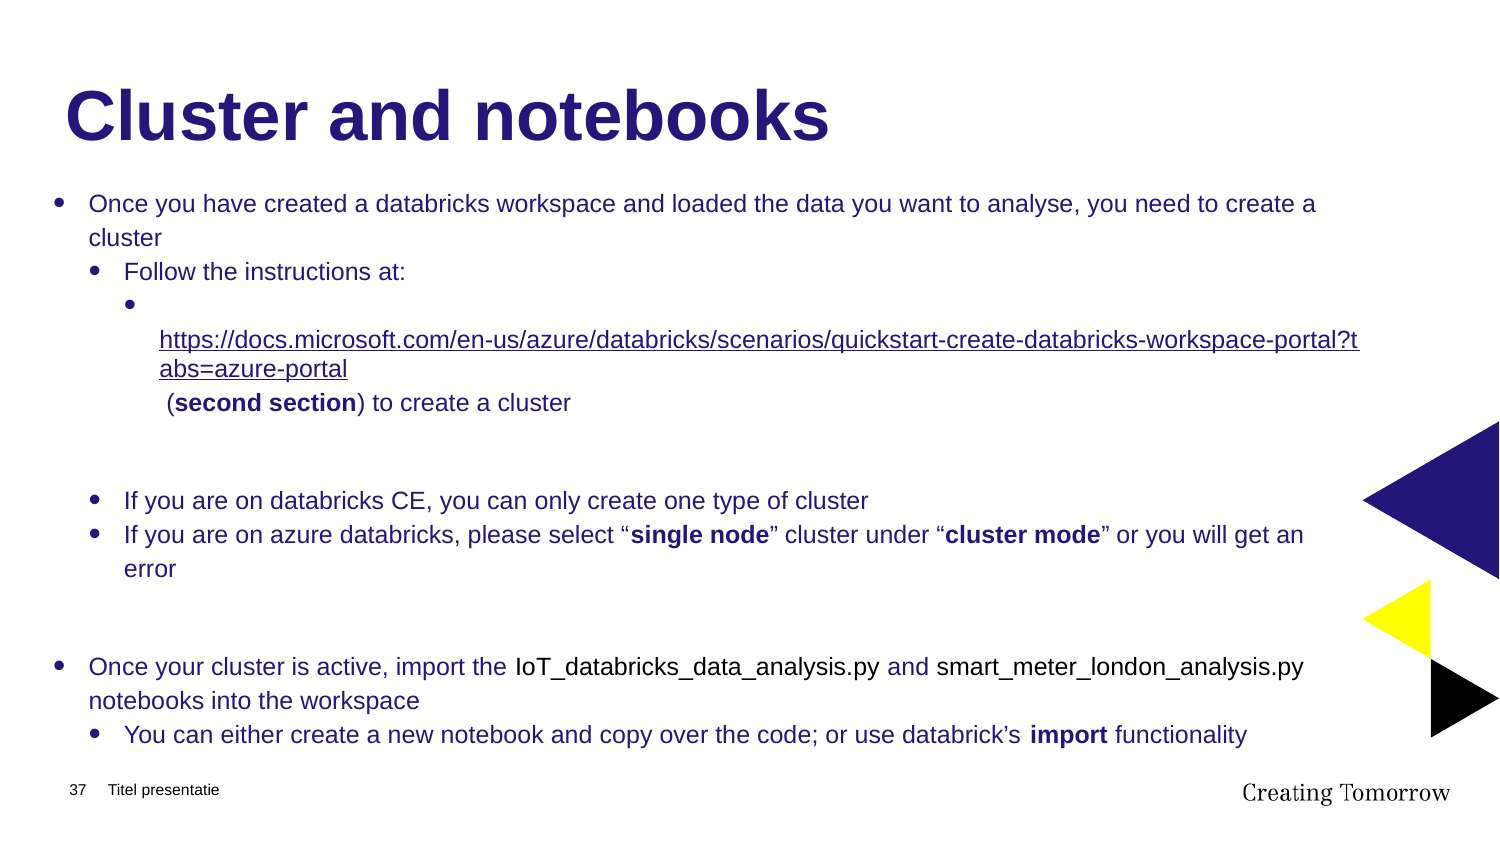

# Cluster and notebooks
Once you have created a databricks workspace and loaded the data you want to analyse, you need to create a cluster
Follow the instructions at:
 https://docs.microsoft.com/en-us/azure/databricks/scenarios/quickstart-create-databricks-workspace-portal?tabs=azure-portal (second section) to create a cluster

If you are on databricks CE, you can only create one type of cluster
If you are on azure databricks, please select “single node” cluster under “cluster mode” or you will get an error

Once your cluster is active, import the IoT_databricks_data_analysis.py and smart_meter_london_analysis.py notebooks into the workspace
You can either create a new notebook and copy over the code; or use databrick’s import functionality

37
Titel presentatie